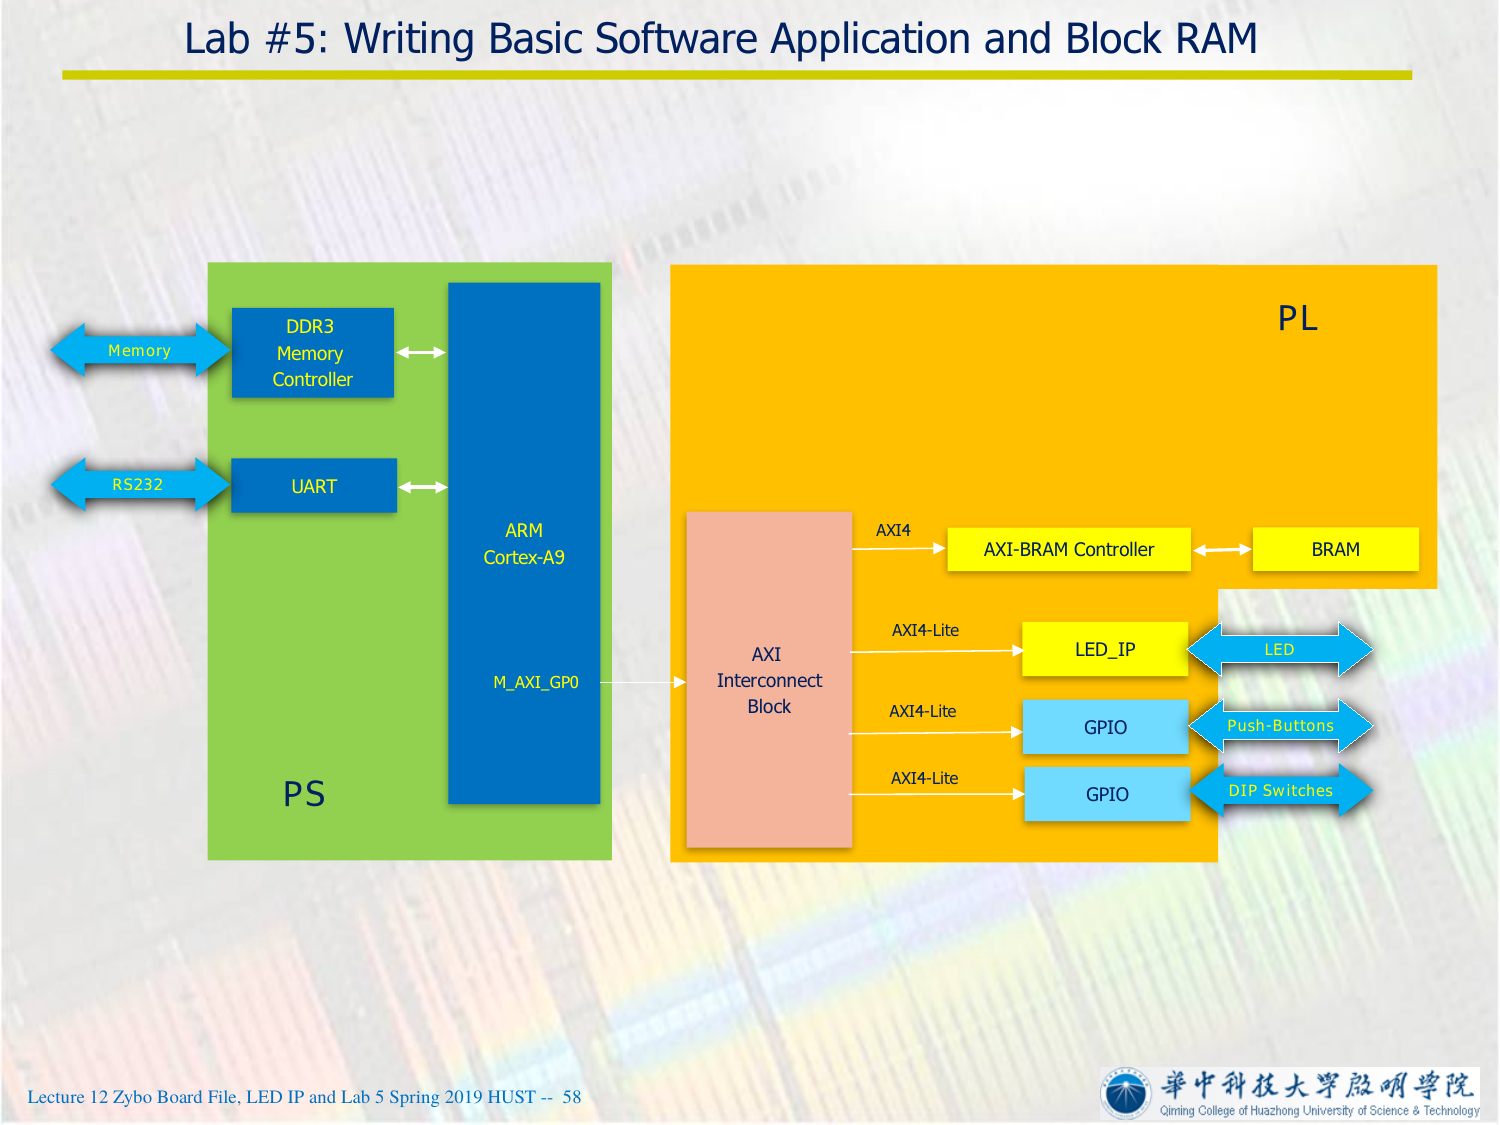

# Lab #5: Writing Basic Software Application and Block RAM

ARM
Cortex-A9
PL
DDR3
Memory
Controller
Memory
RS232
UART
AXI
Interconnect
Block
AXI4
BRAM
AXI-BRAM Controller

AXI4-Lite
LED_IP
LED

M_AXI_GP0
AXI4-Lite
Push-Buttons
GPIO

AXI4-Lite
DIP Switches
PS
GPIO